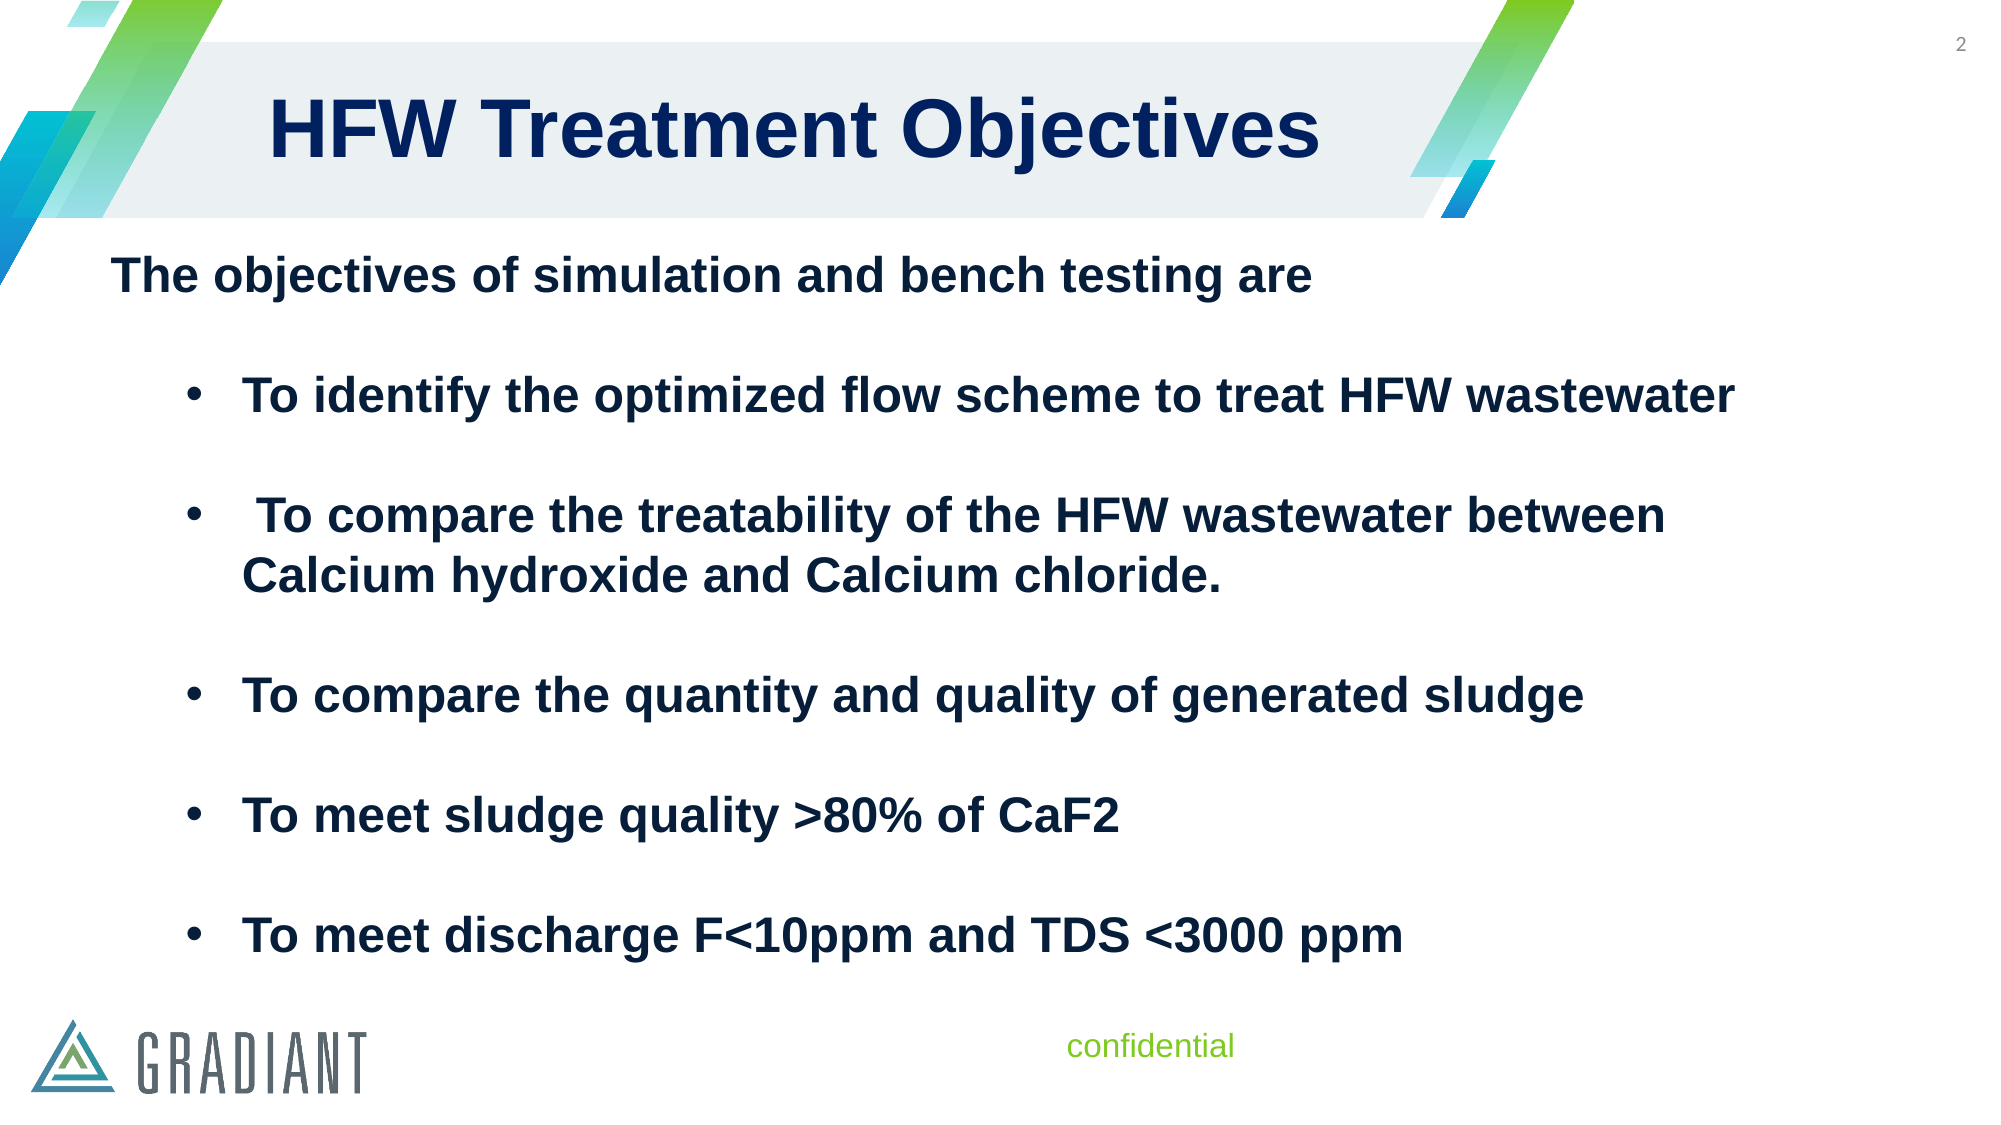

2
HFW Treatment Objectives
The objectives of simulation and bench testing are

To identify the optimized flow scheme to treat HFW wastewater

 To compare the treatability of the HFW wastewater between Calcium hydroxide and Calcium chloride.

To compare the quantity and quality of generated sludge

To meet sludge quality >80% of CaF2

To meet discharge F<10ppm and TDS <3000 ppm